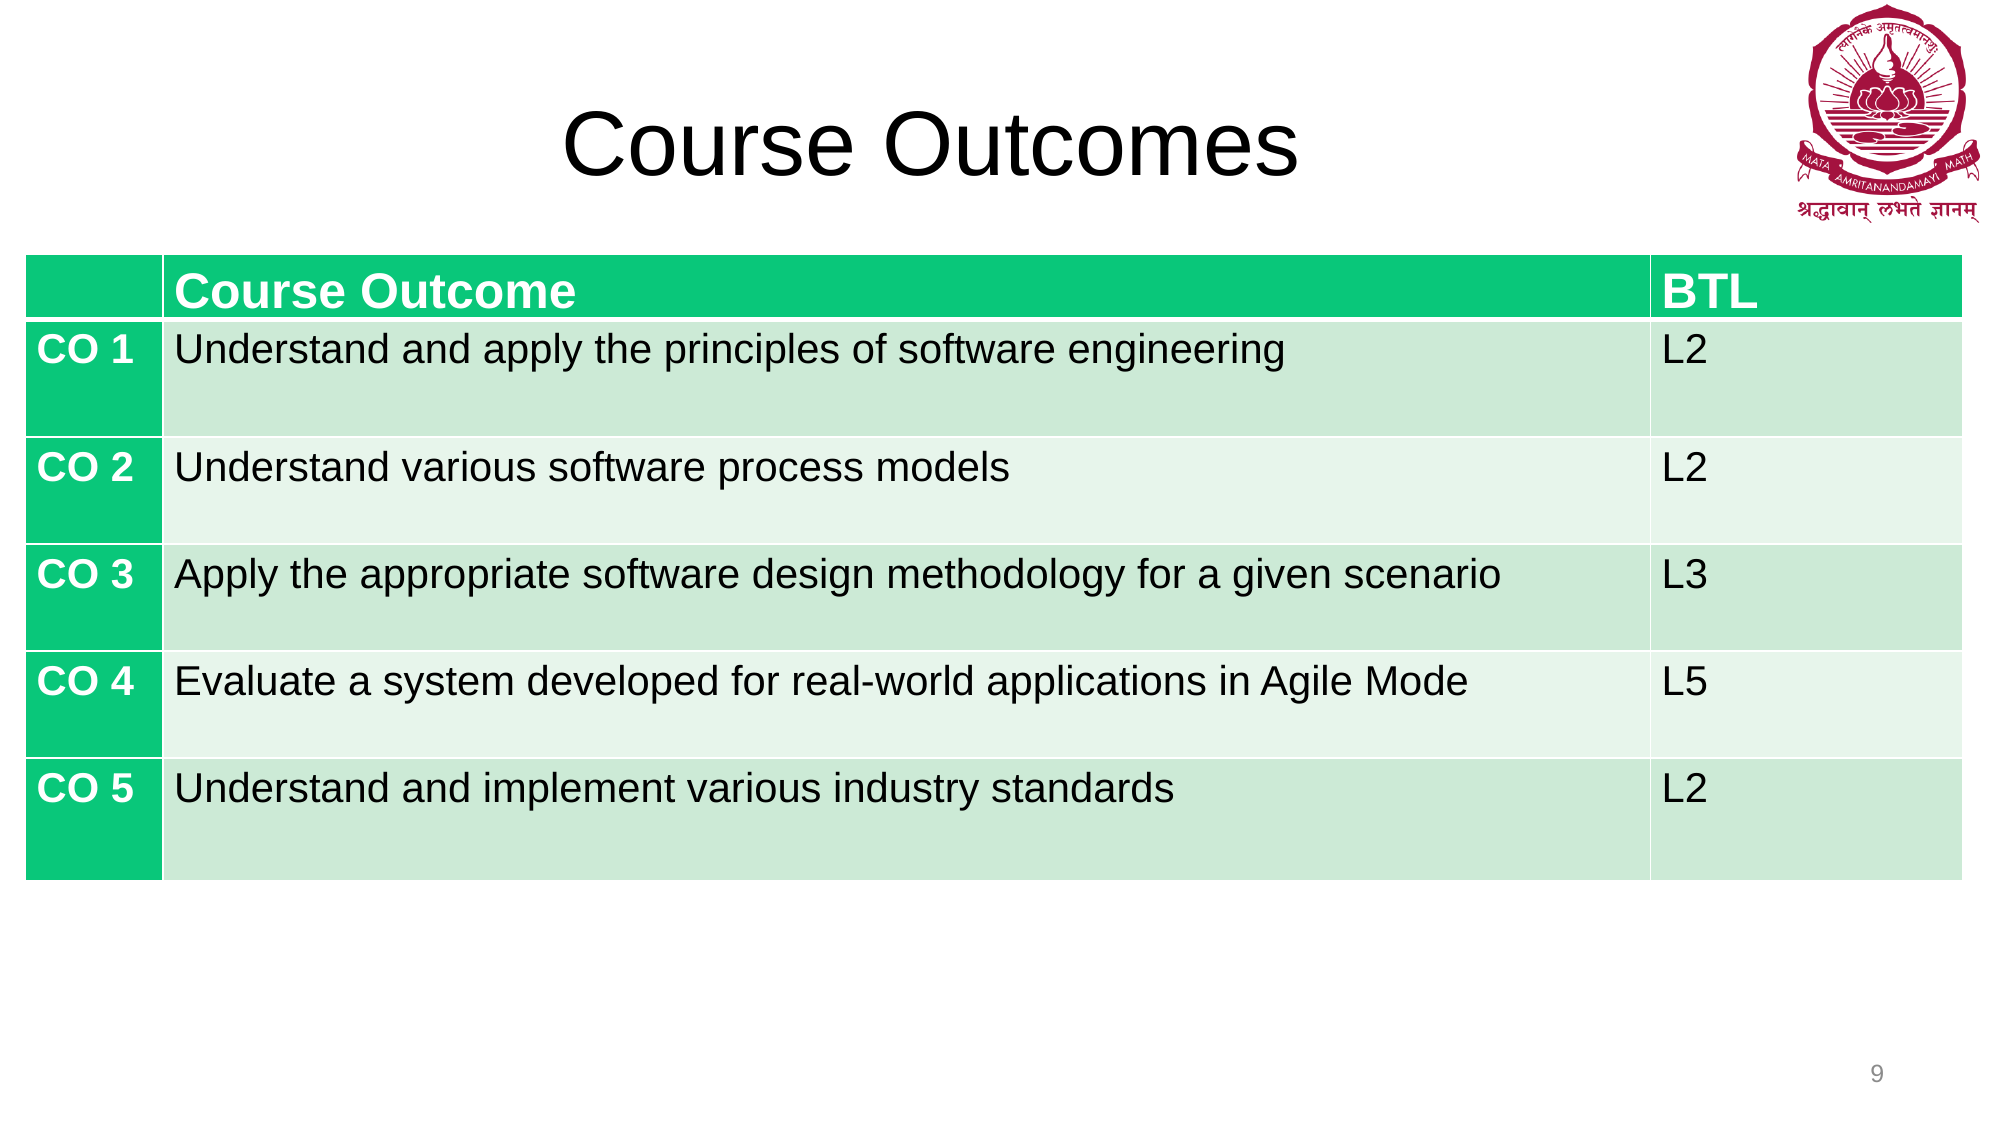

# Course Outcomes
|  | Course Outcome | BTL |
| --- | --- | --- |
| CO 1 | Understand and apply the principles of software engineering | L2 |
| CO 2 | Understand various software process models | L2 |
| CO 3 | Apply the appropriate software design methodology for a given scenario | L3 |
| CO 4 | Evaluate a system developed for real-world applications in Agile Mode | L5 |
| CO 5 | Understand and implement various industry standards | L2 |
9